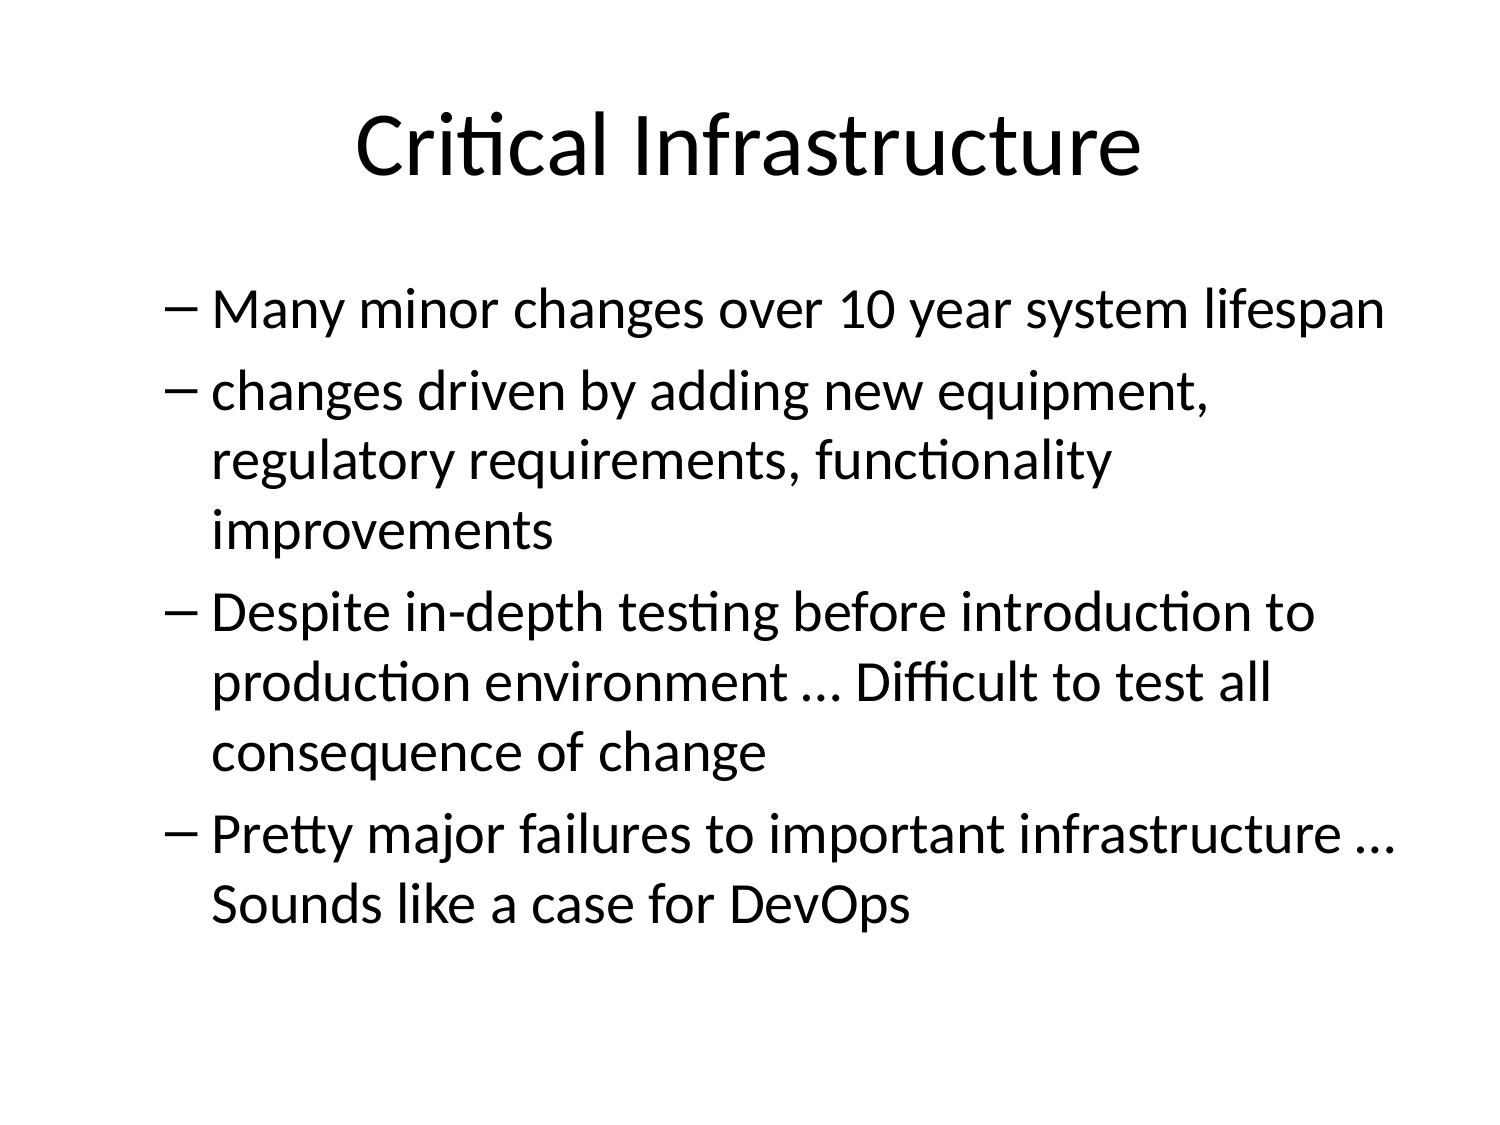

# Critical Infrastructure
Many minor changes over 10 year system lifespan
changes driven by adding new equipment, regulatory requirements, functionality improvements
Despite in-depth testing before introduction to production environment … Difficult to test all consequence of change
Pretty major failures to important infrastructure … Sounds like a case for DevOps